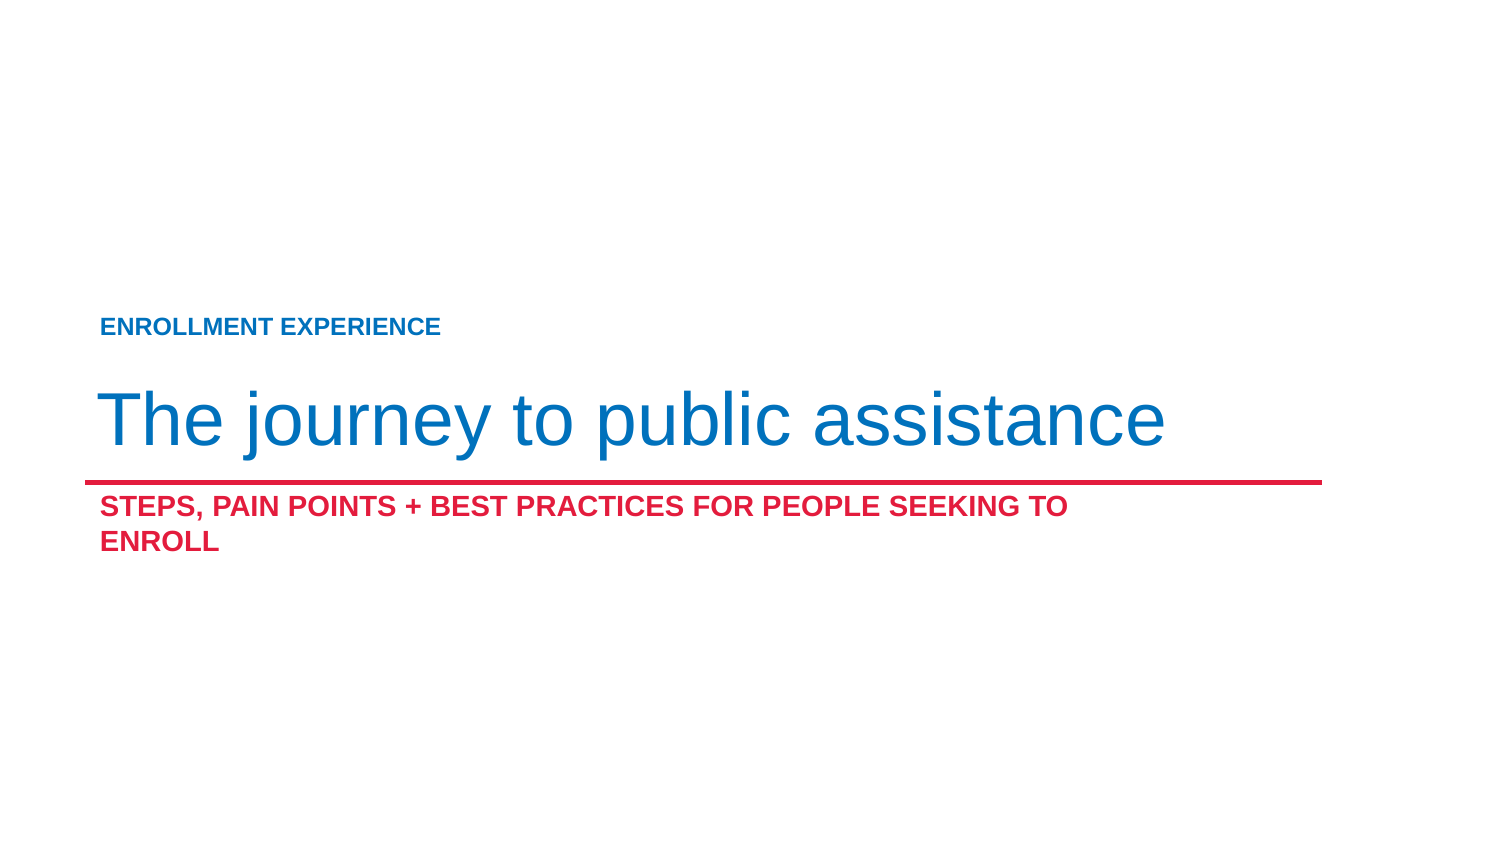

The journey to public assistance
ENROLLMENT EXPERIENCE

STEPS, PAIN POINTS + BEST PRACTICES FOR PEOPLE SEEKING TO ENROLL